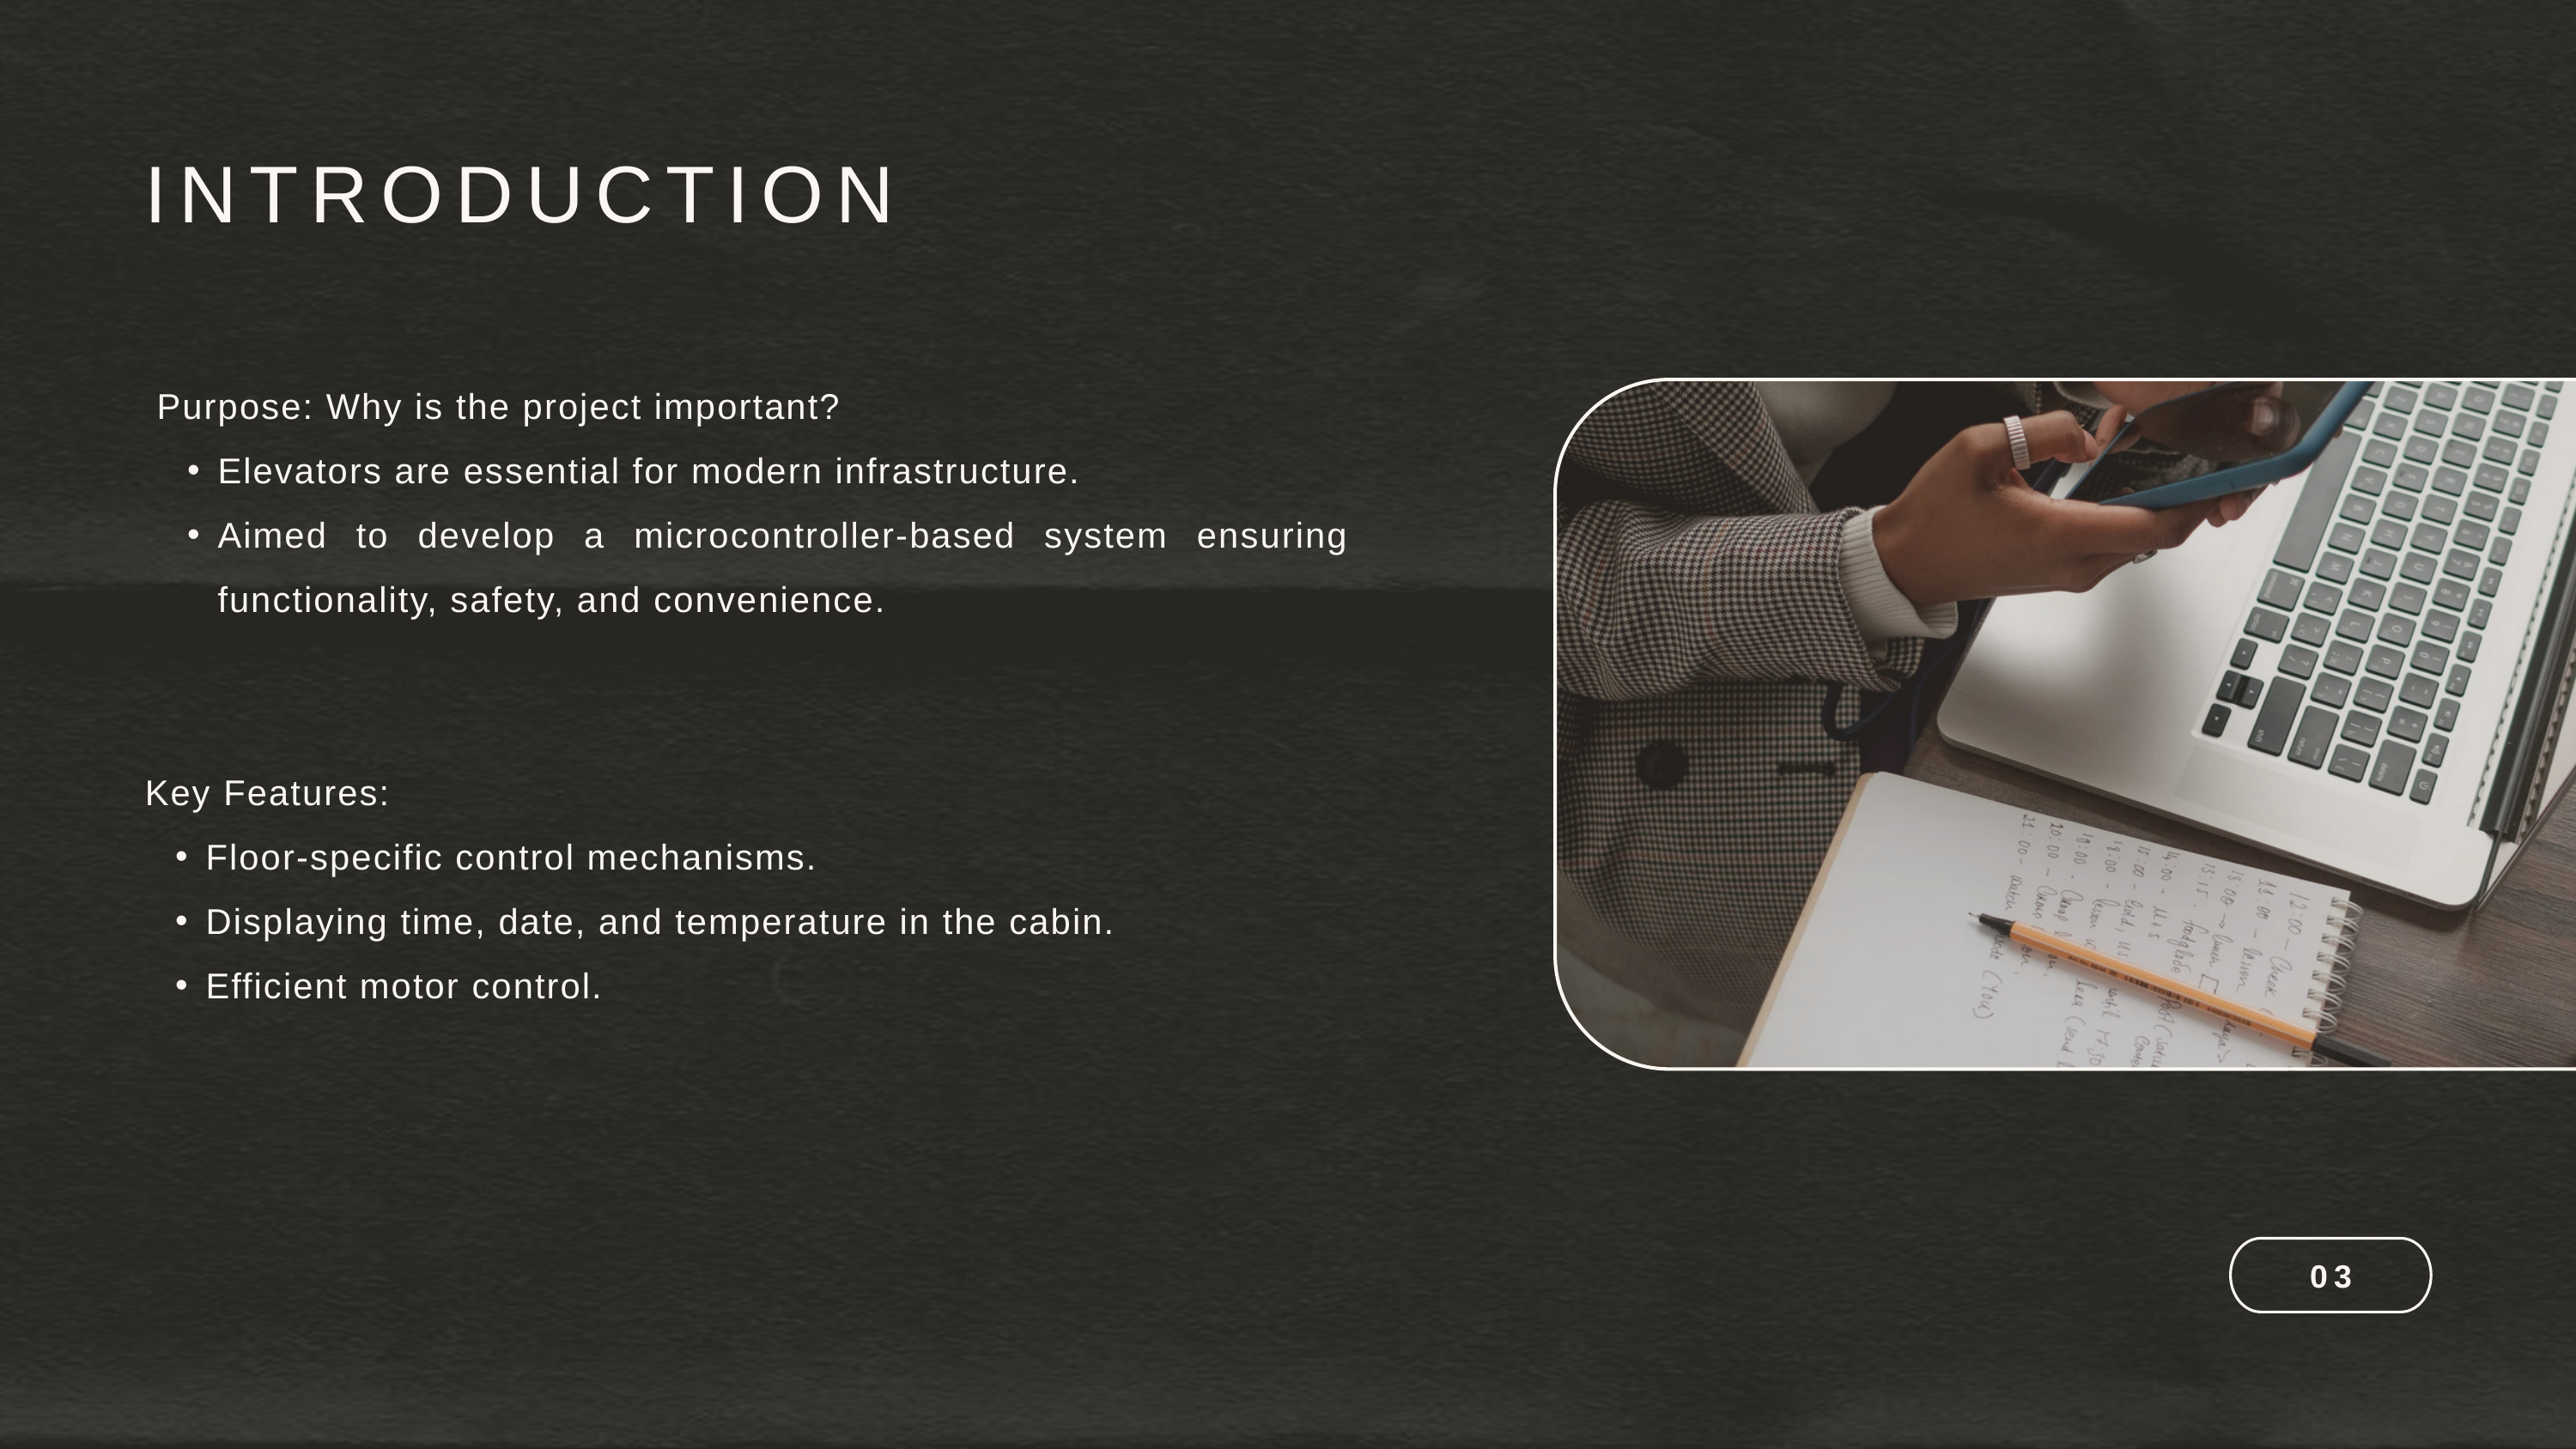

INTRODUCTION
Purpose: Why is the project important?
Elevators are essential for modern infrastructure.
Aimed to develop a microcontroller-based system ensuring functionality, safety, and convenience.

Key Features:
Floor-specific control mechanisms.
Displaying time, date, and temperature in the cabin.
Efficient motor control.

03